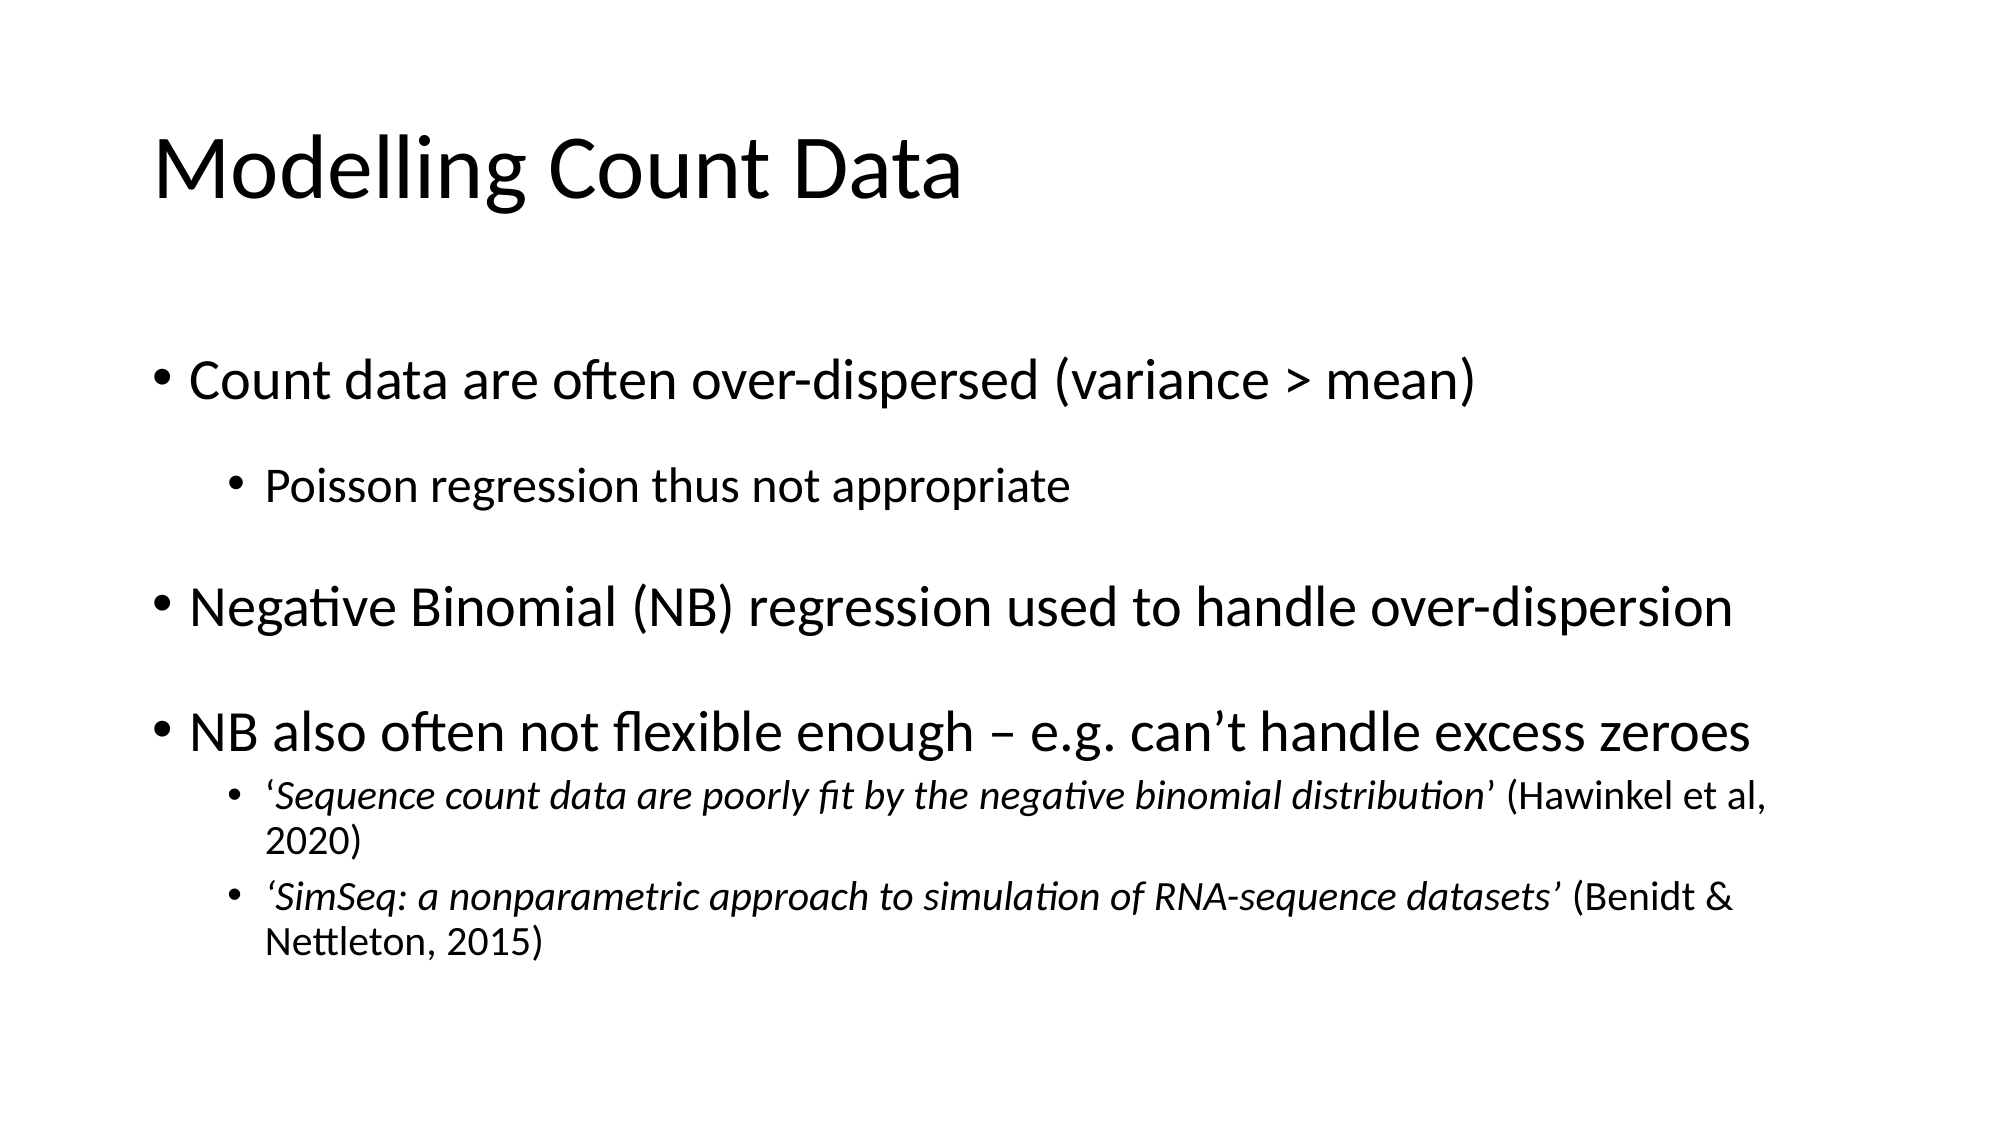

# Modelling Count Data
Count data are often over-dispersed (variance > mean)
Poisson regression thus not appropriate
Negative Binomial (NB) regression used to handle over-dispersion
NB also often not flexible enough – e.g. can’t handle excess zeroes
‘Sequence count data are poorly fit by the negative binomial distribution’ (Hawinkel et al, 2020)
‘SimSeq: a nonparametric approach to simulation of RNA-sequence datasets’ (Benidt & Nettleton, 2015)